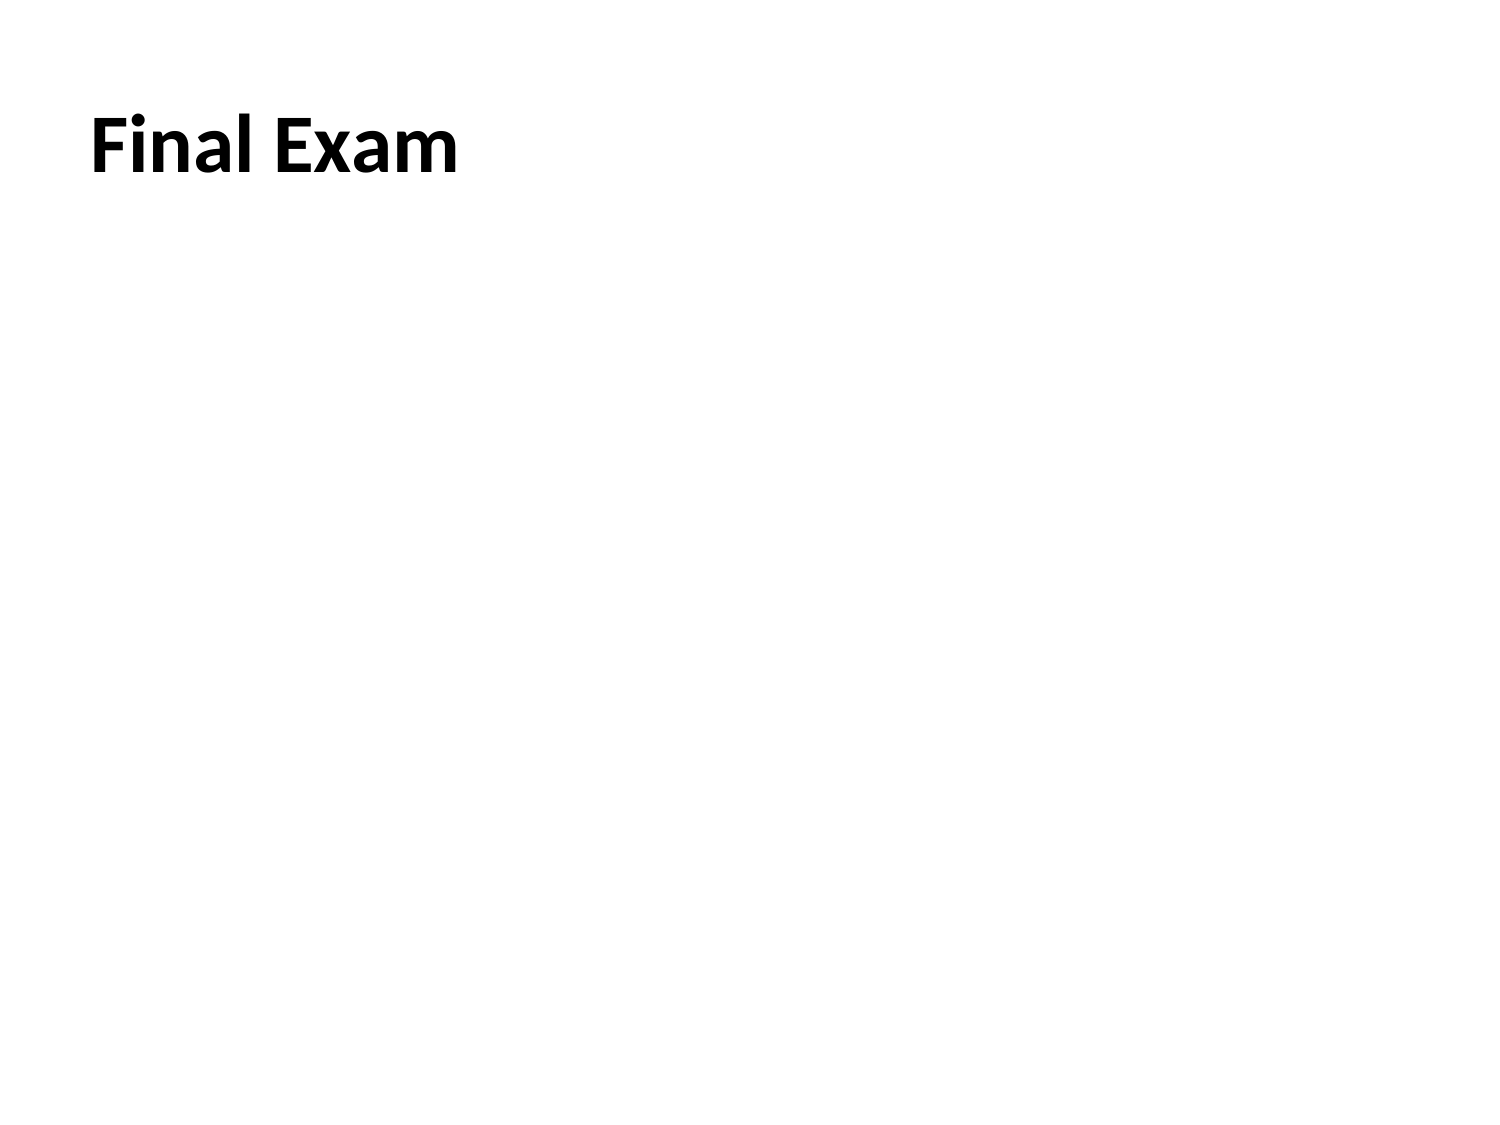

# Final Exam
The final exam will be a closed book, multiple choice exam.

It will be a comprehensive exam, covering everything we discuss over the course of the term.